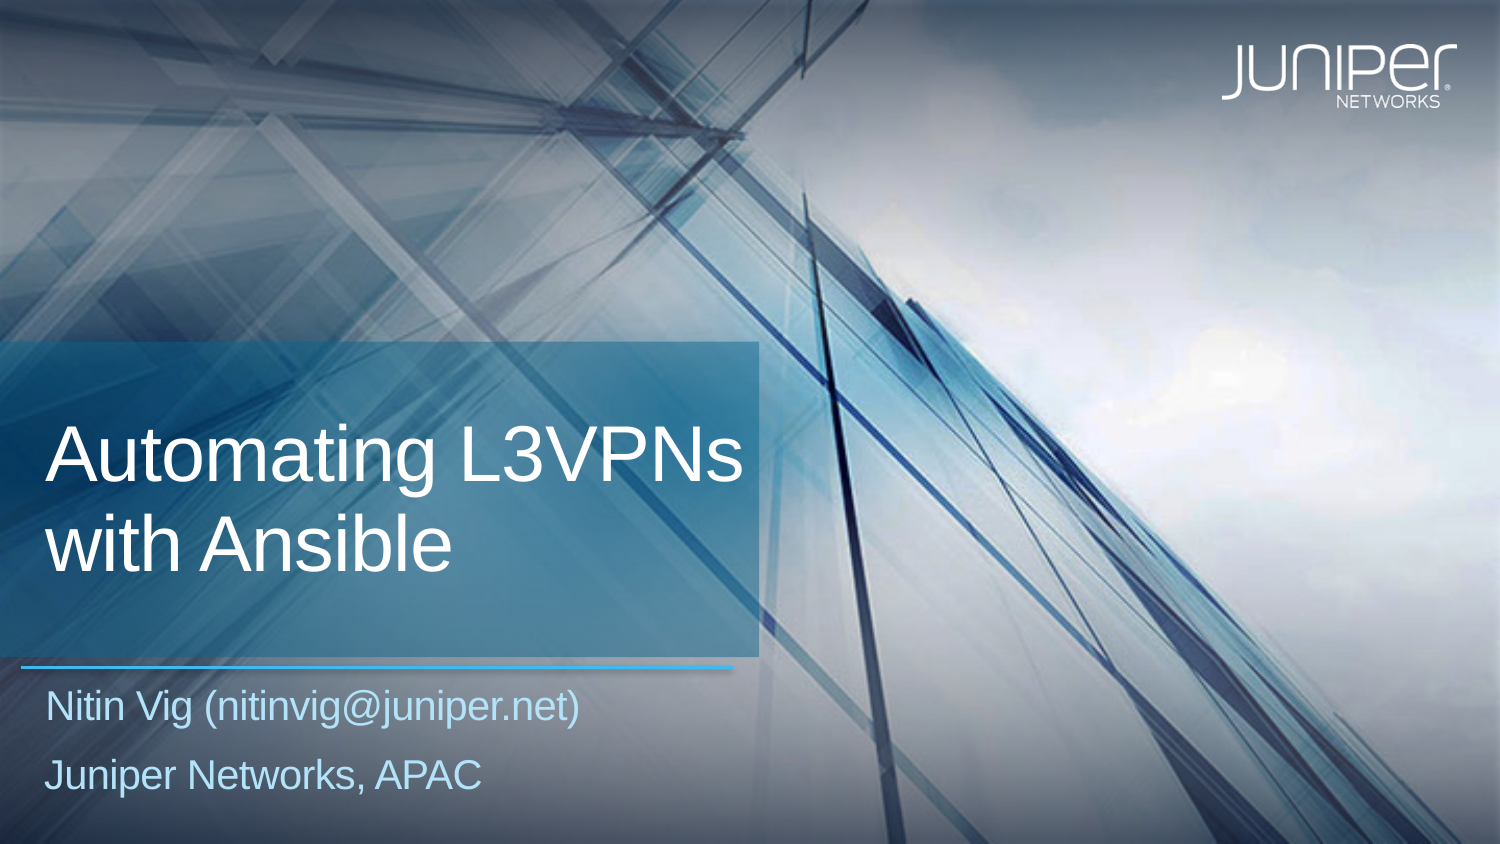

# Automating L3VPNs with Ansible
Nitin Vig (nitinvig@juniper.net)
Juniper Networks, APAC